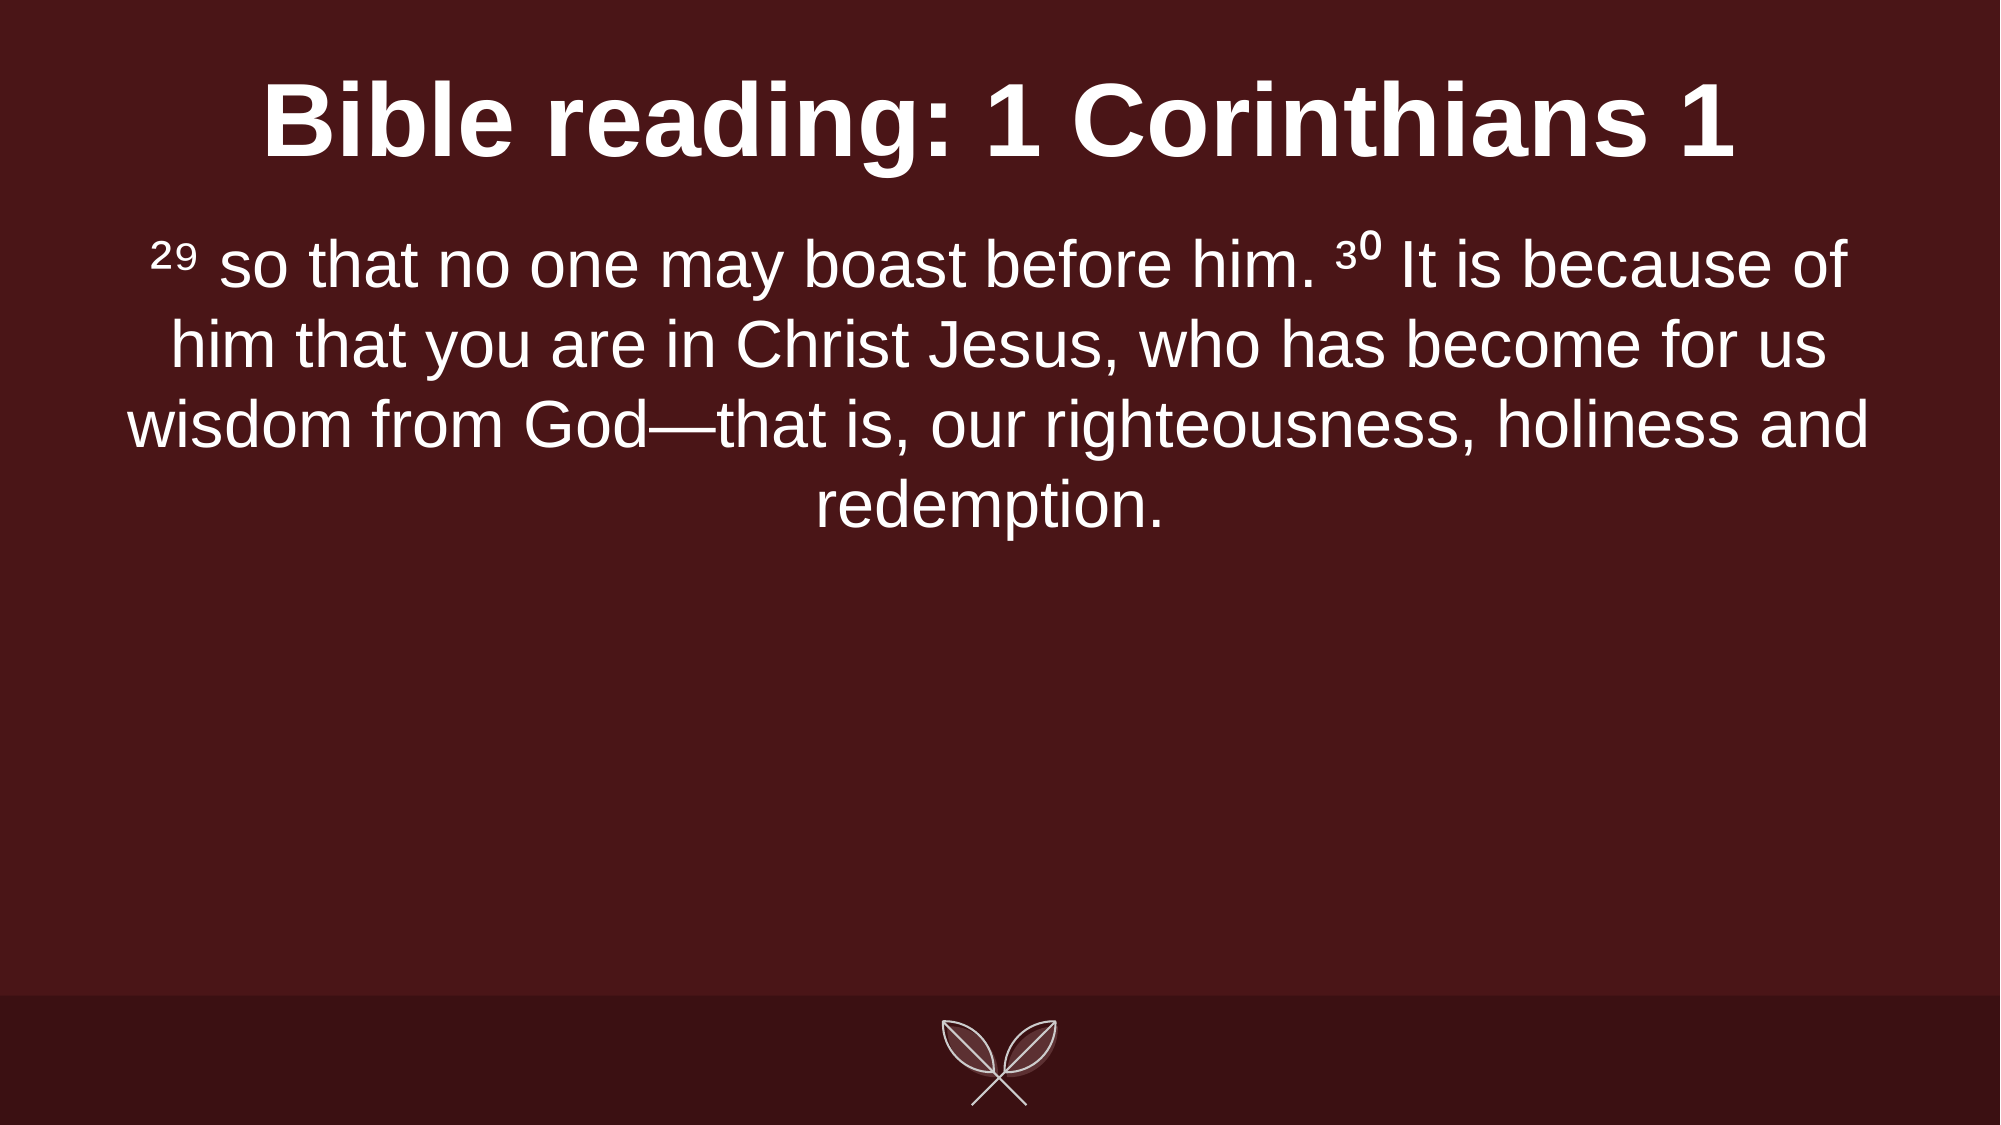

Bible reading: 1 Corinthians 1
²⁹ so that no one may boast before him. ³⁰ It is because of him that you are in Christ Jesus, who has become for us wisdom from God—that is, our righteousness, holiness and redemption.